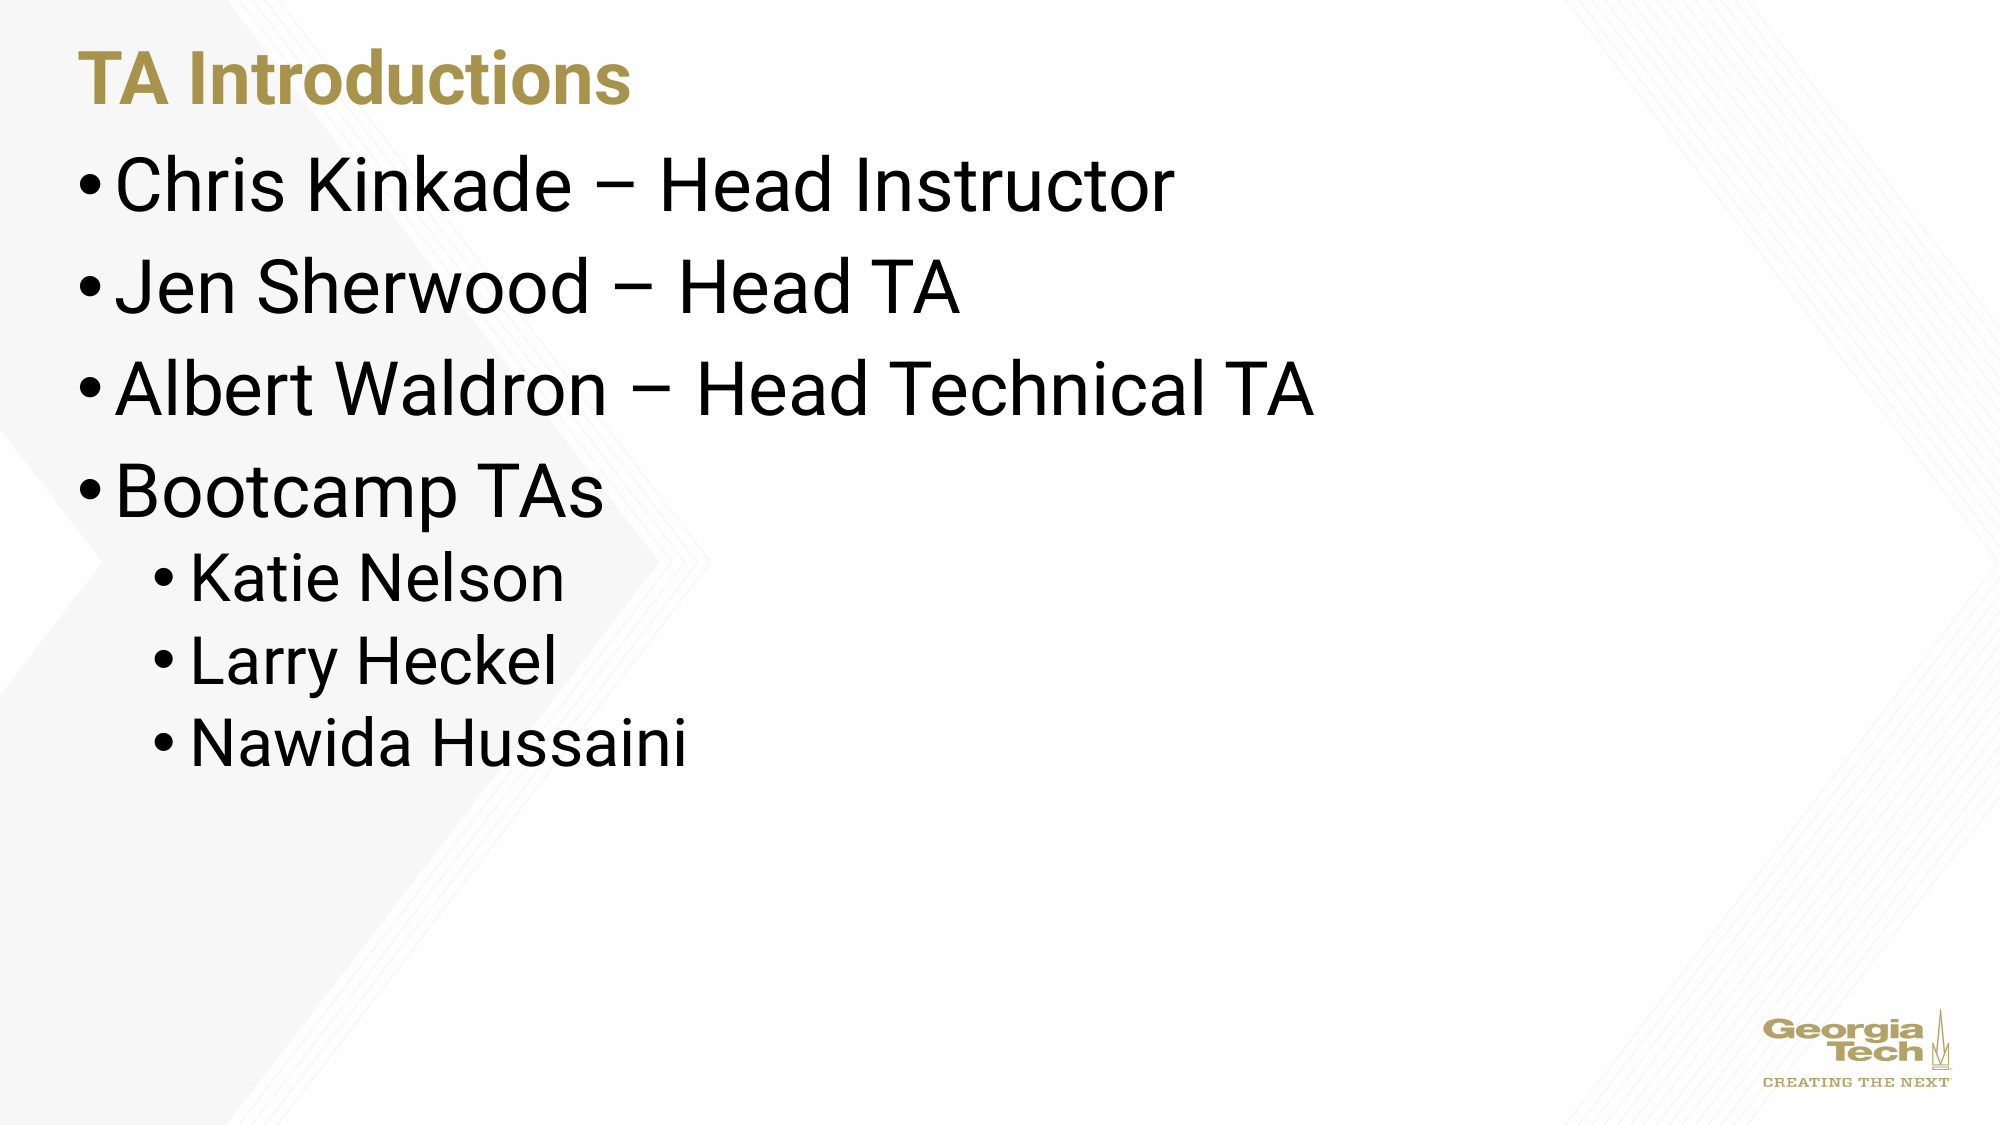

# TA Introductions
Chris Kinkade – Head Instructor
Jen Sherwood – Head TA
Albert Waldron – Head Technical TA
Bootcamp TAs
Katie Nelson
Larry Heckel
Nawida Hussaini